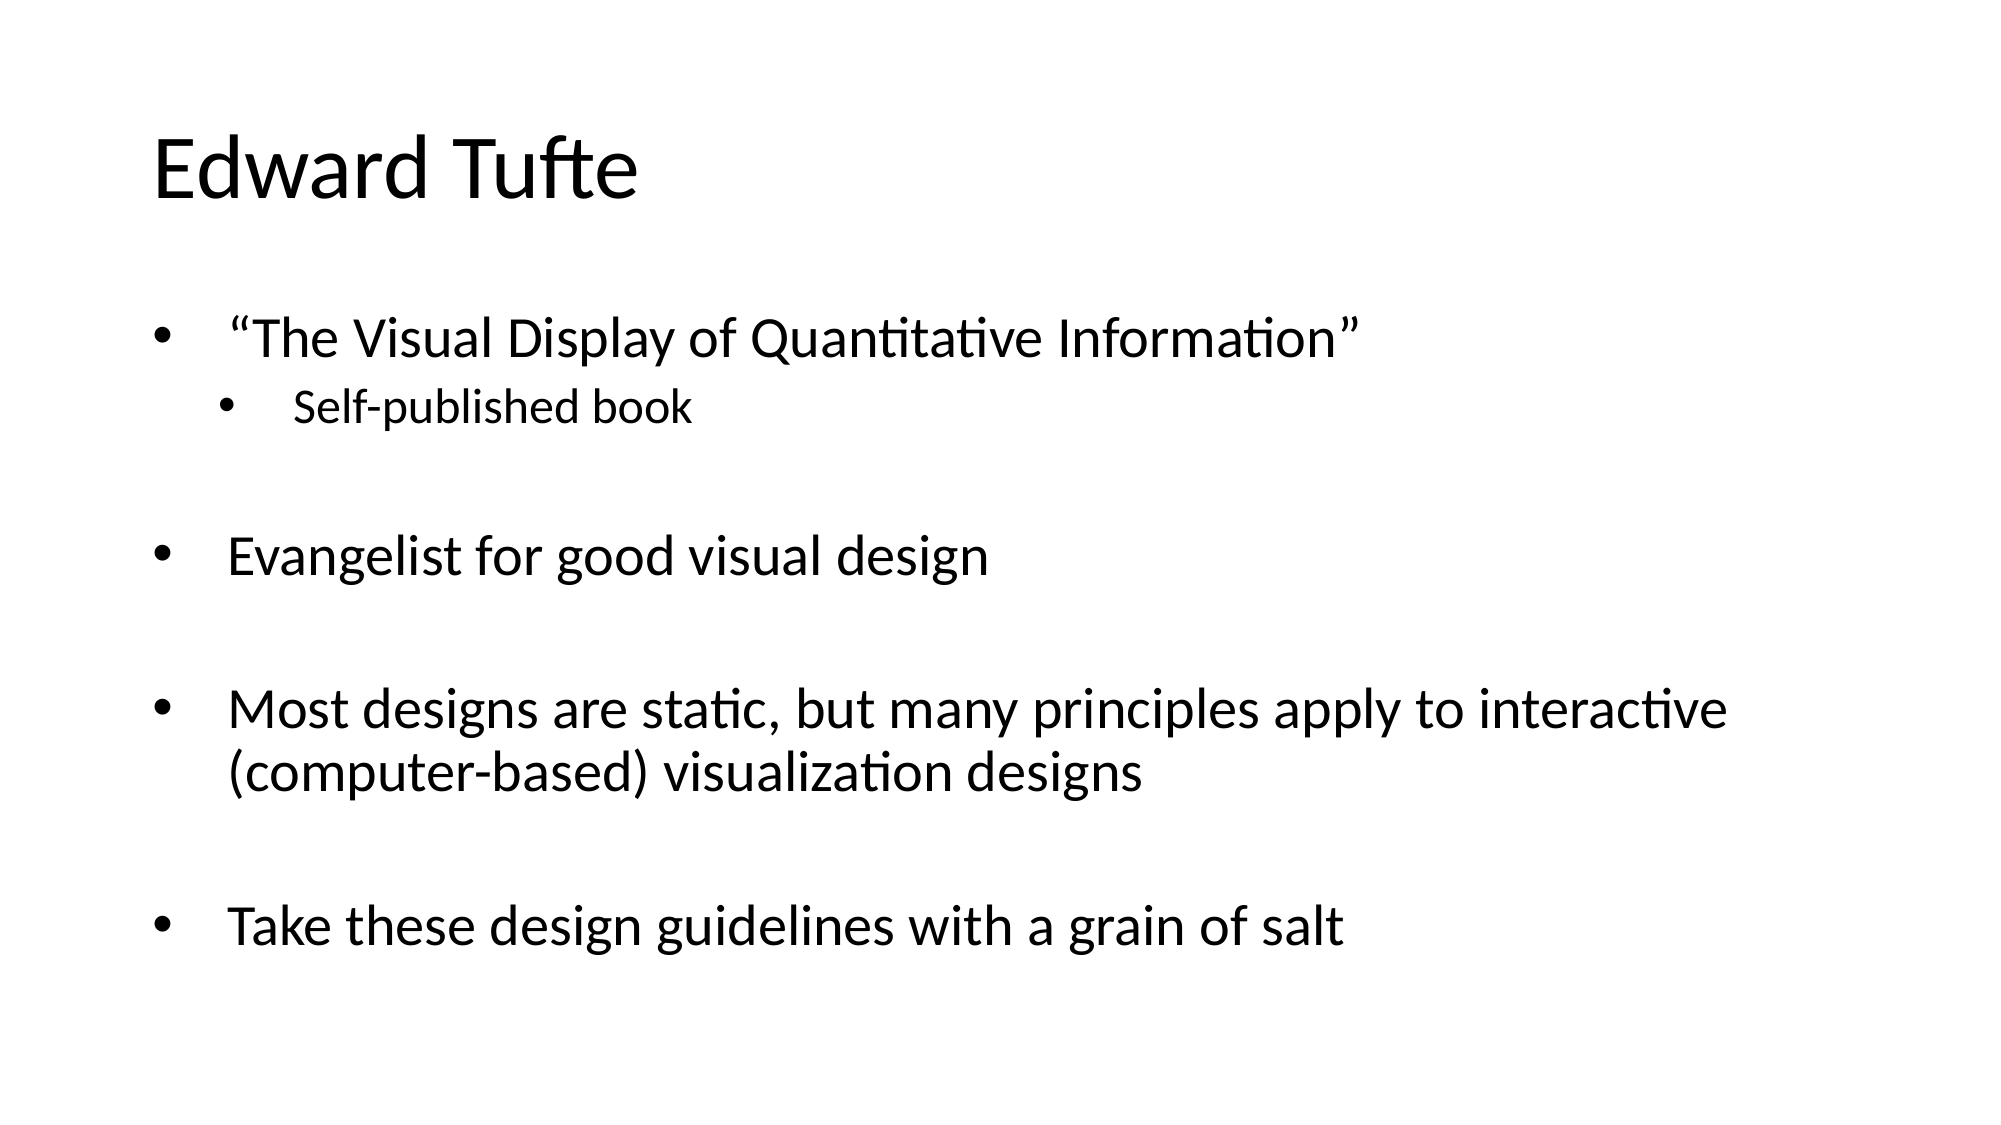

# Edward Tufte
“The Visual Display of Quantitative Information”
Self-published book

Evangelist for good visual design

Most designs are static, but many principles apply to interactive (computer-based) visualization designs

Take these design guidelines with a grain of salt